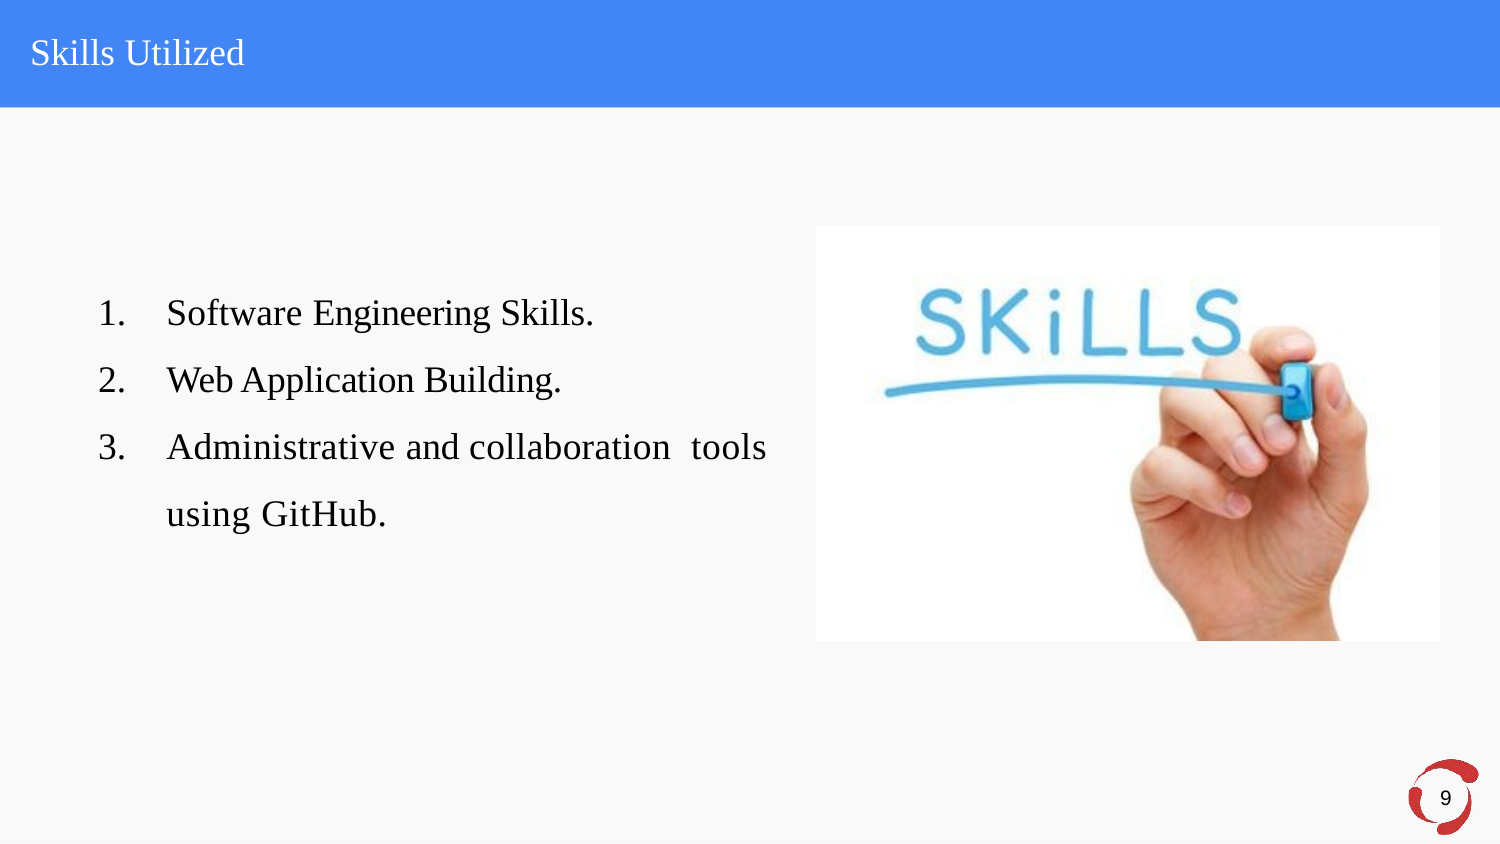

# Skills Utilized

Software Engineering Skills.
Web Application Building.
Administrative and collaboration  tools using GitHub.
9